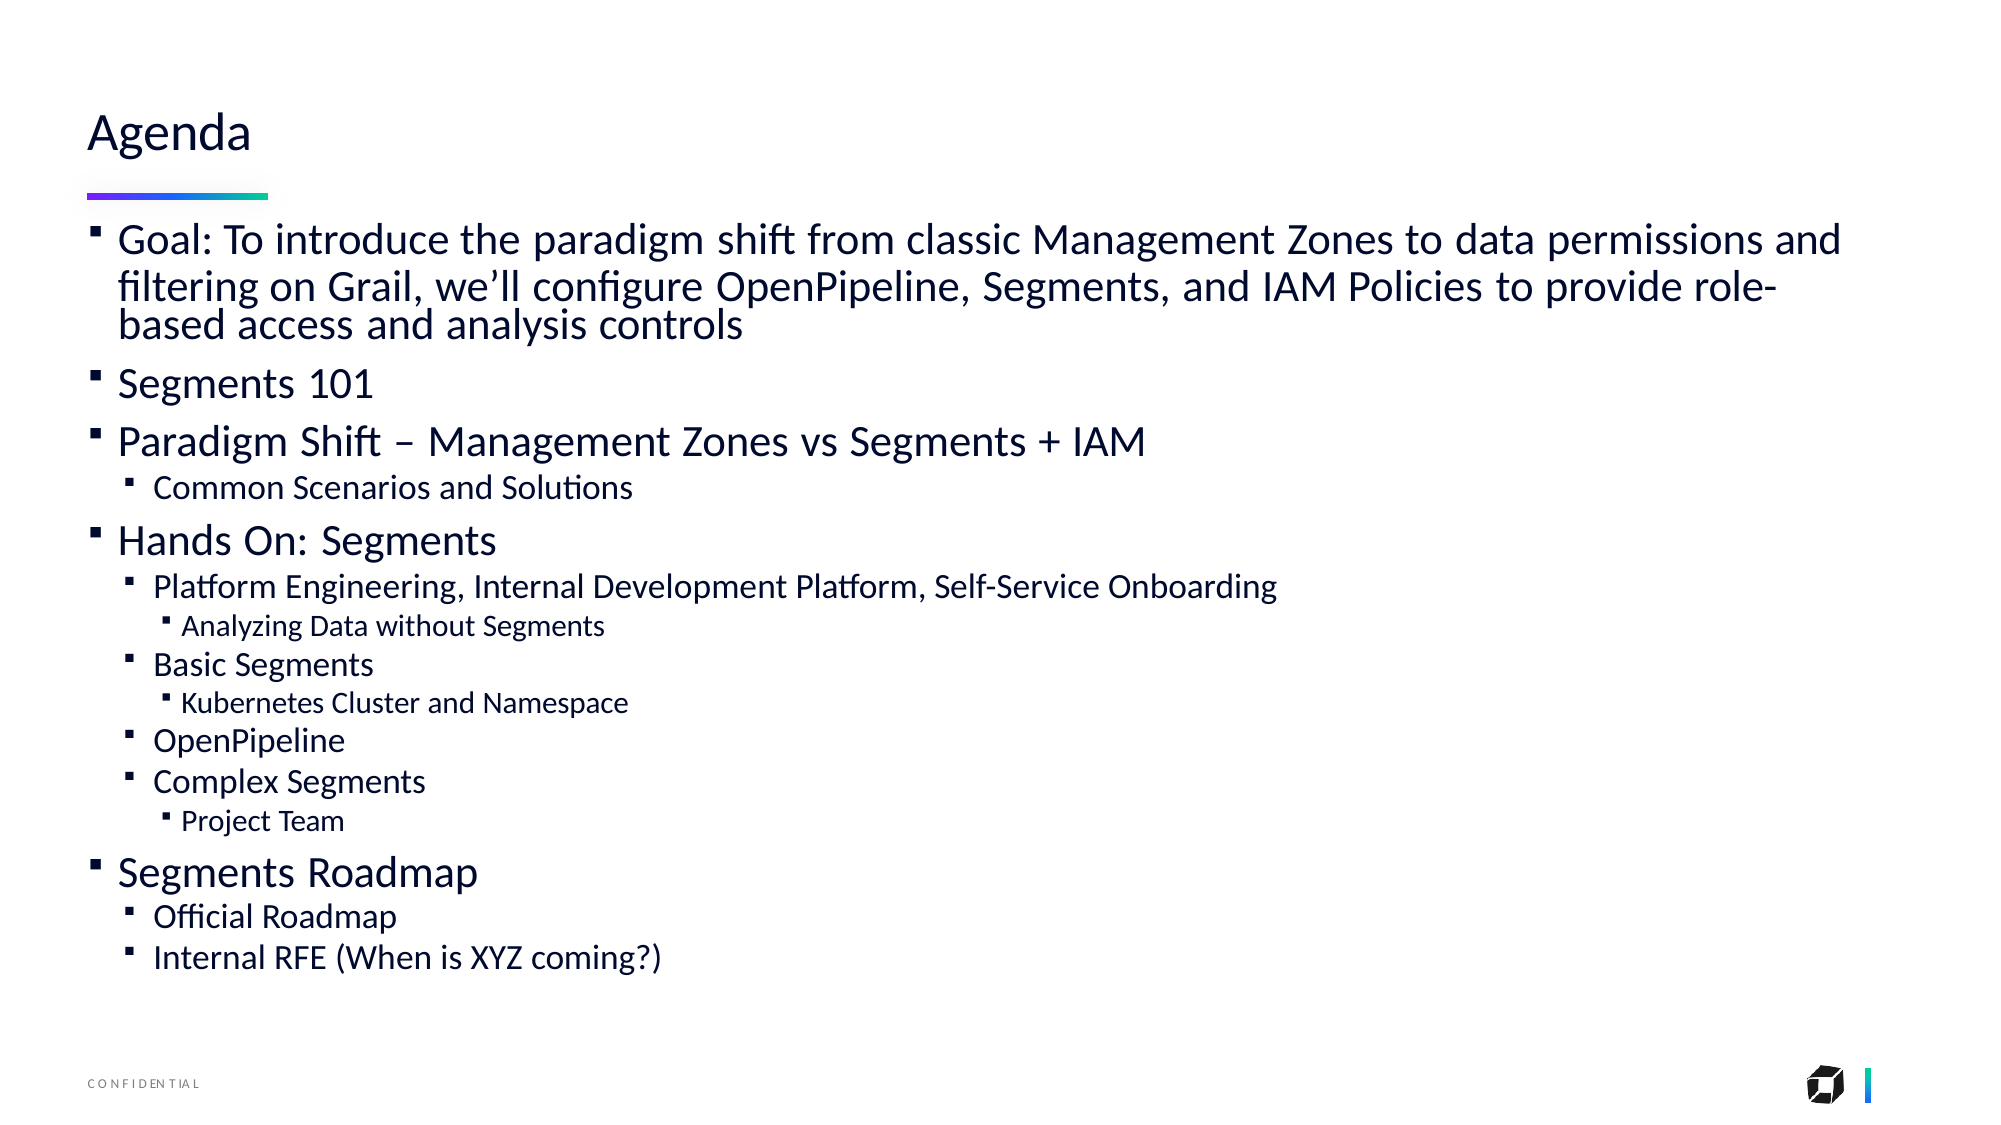

# Agenda
v
Goal: To introduce the paradigm shift from classic Management Zones to data permissions and
filtering on Grail, we’ll configure OpenPipeline, Segments, and IAM Policies to provide role- based access and analysis controls
Segments 101
Paradigm Shift – Management Zones vs Segments + IAM
Common Scenarios and Solutions
Hands On: Segments
Platform Engineering, Internal Development Platform, Self-Service Onboarding
Analyzing Data without Segments
Basic Segments
Kubernetes Cluster and Namespace
OpenPipeline
Complex Segments
Project Team
Segments Roadmap
Official Roadmap
Internal RFE (When is XYZ coming?)
C O N F I D EN T IA L